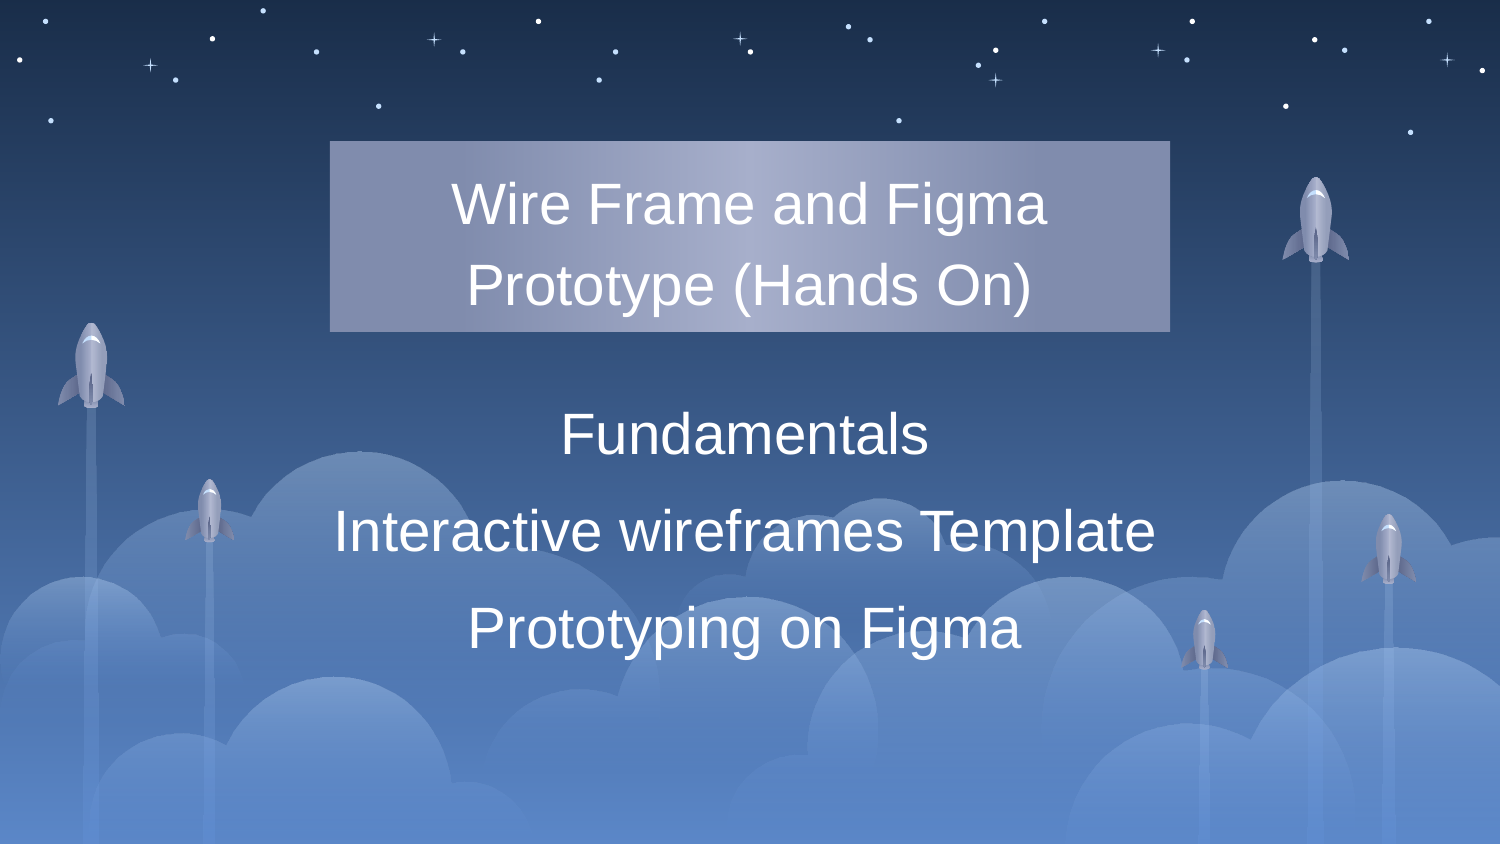

texto
Wire Frame and Figma Prototype (Hands On)
Fundamentals
Interactive wireframes Template
Prototyping on Figma